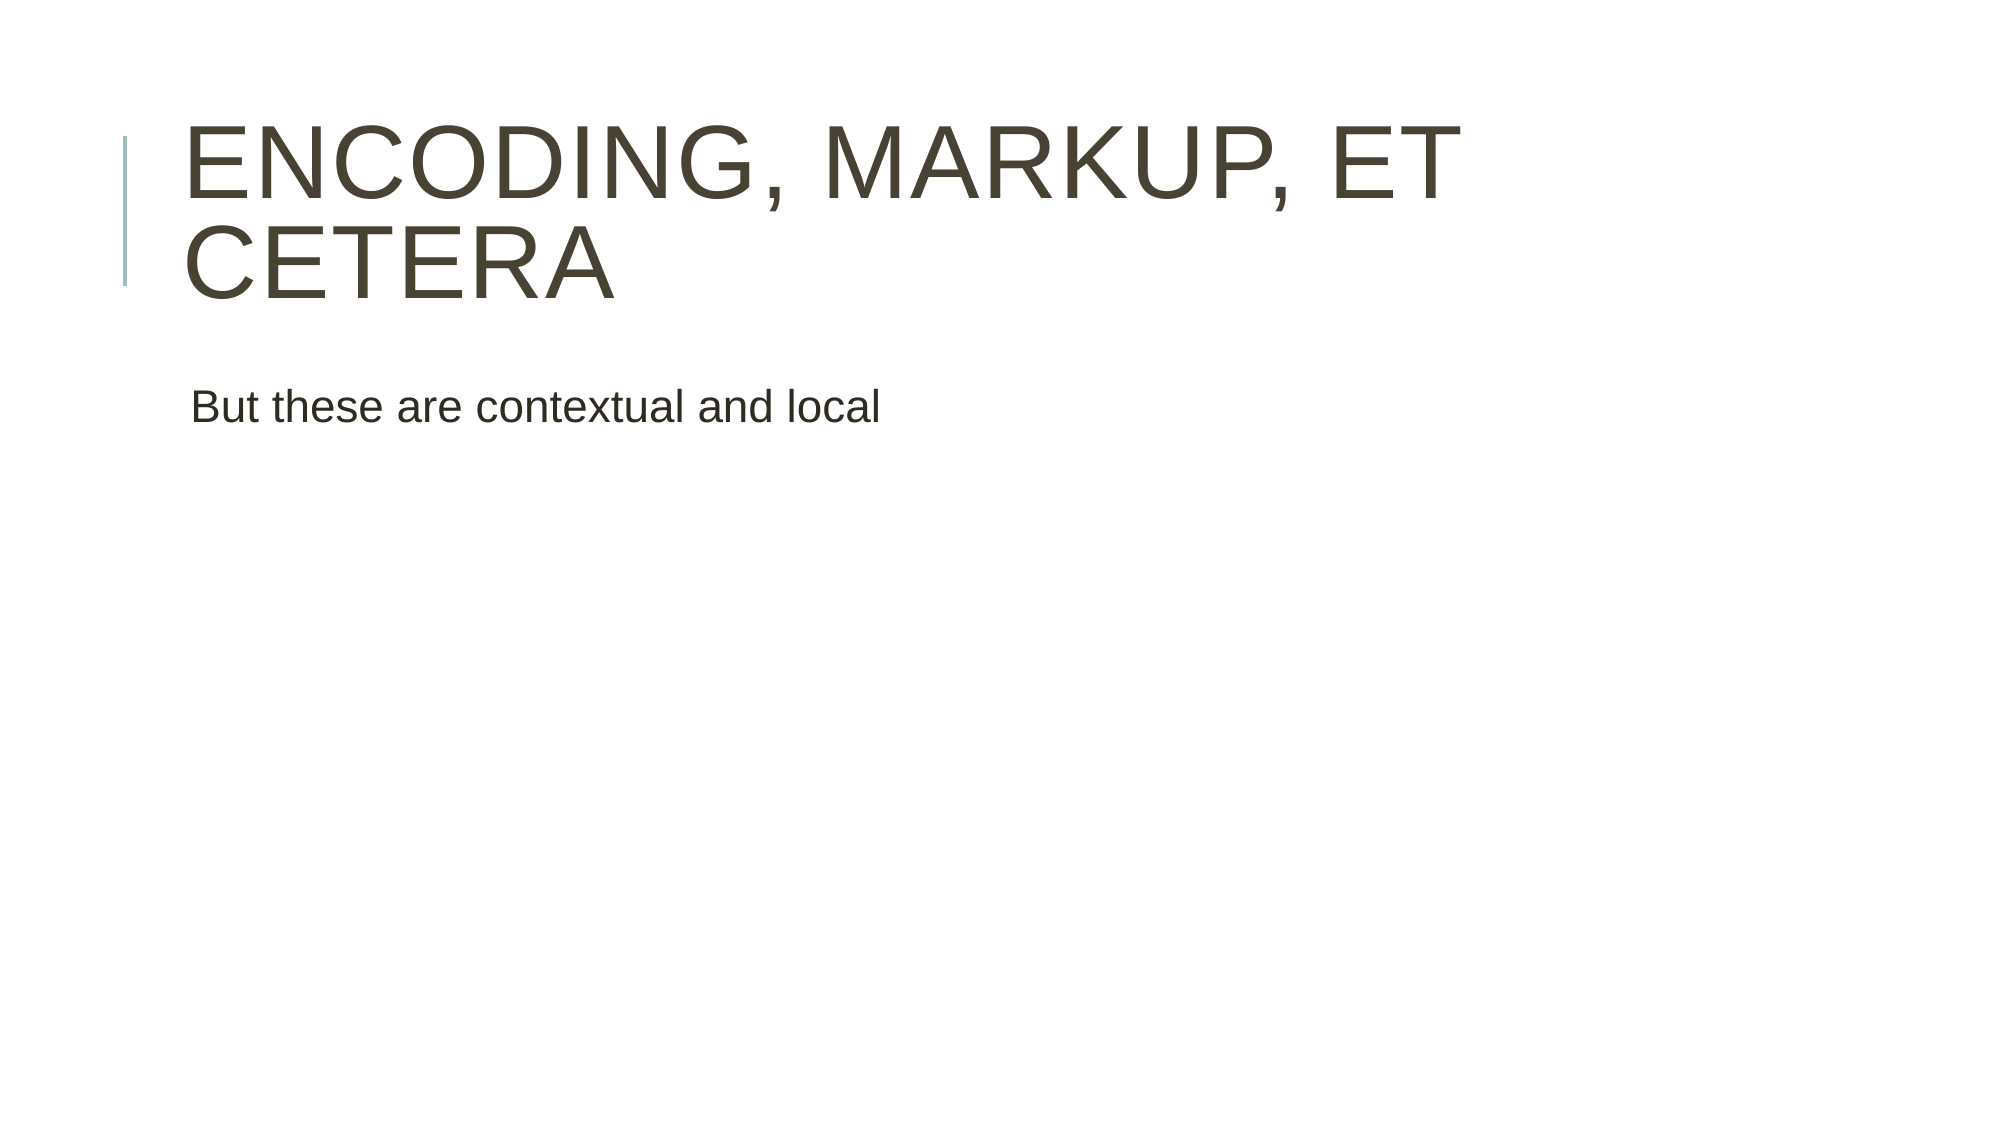

# Encoding, markup, et cetera
But these are contextual and local